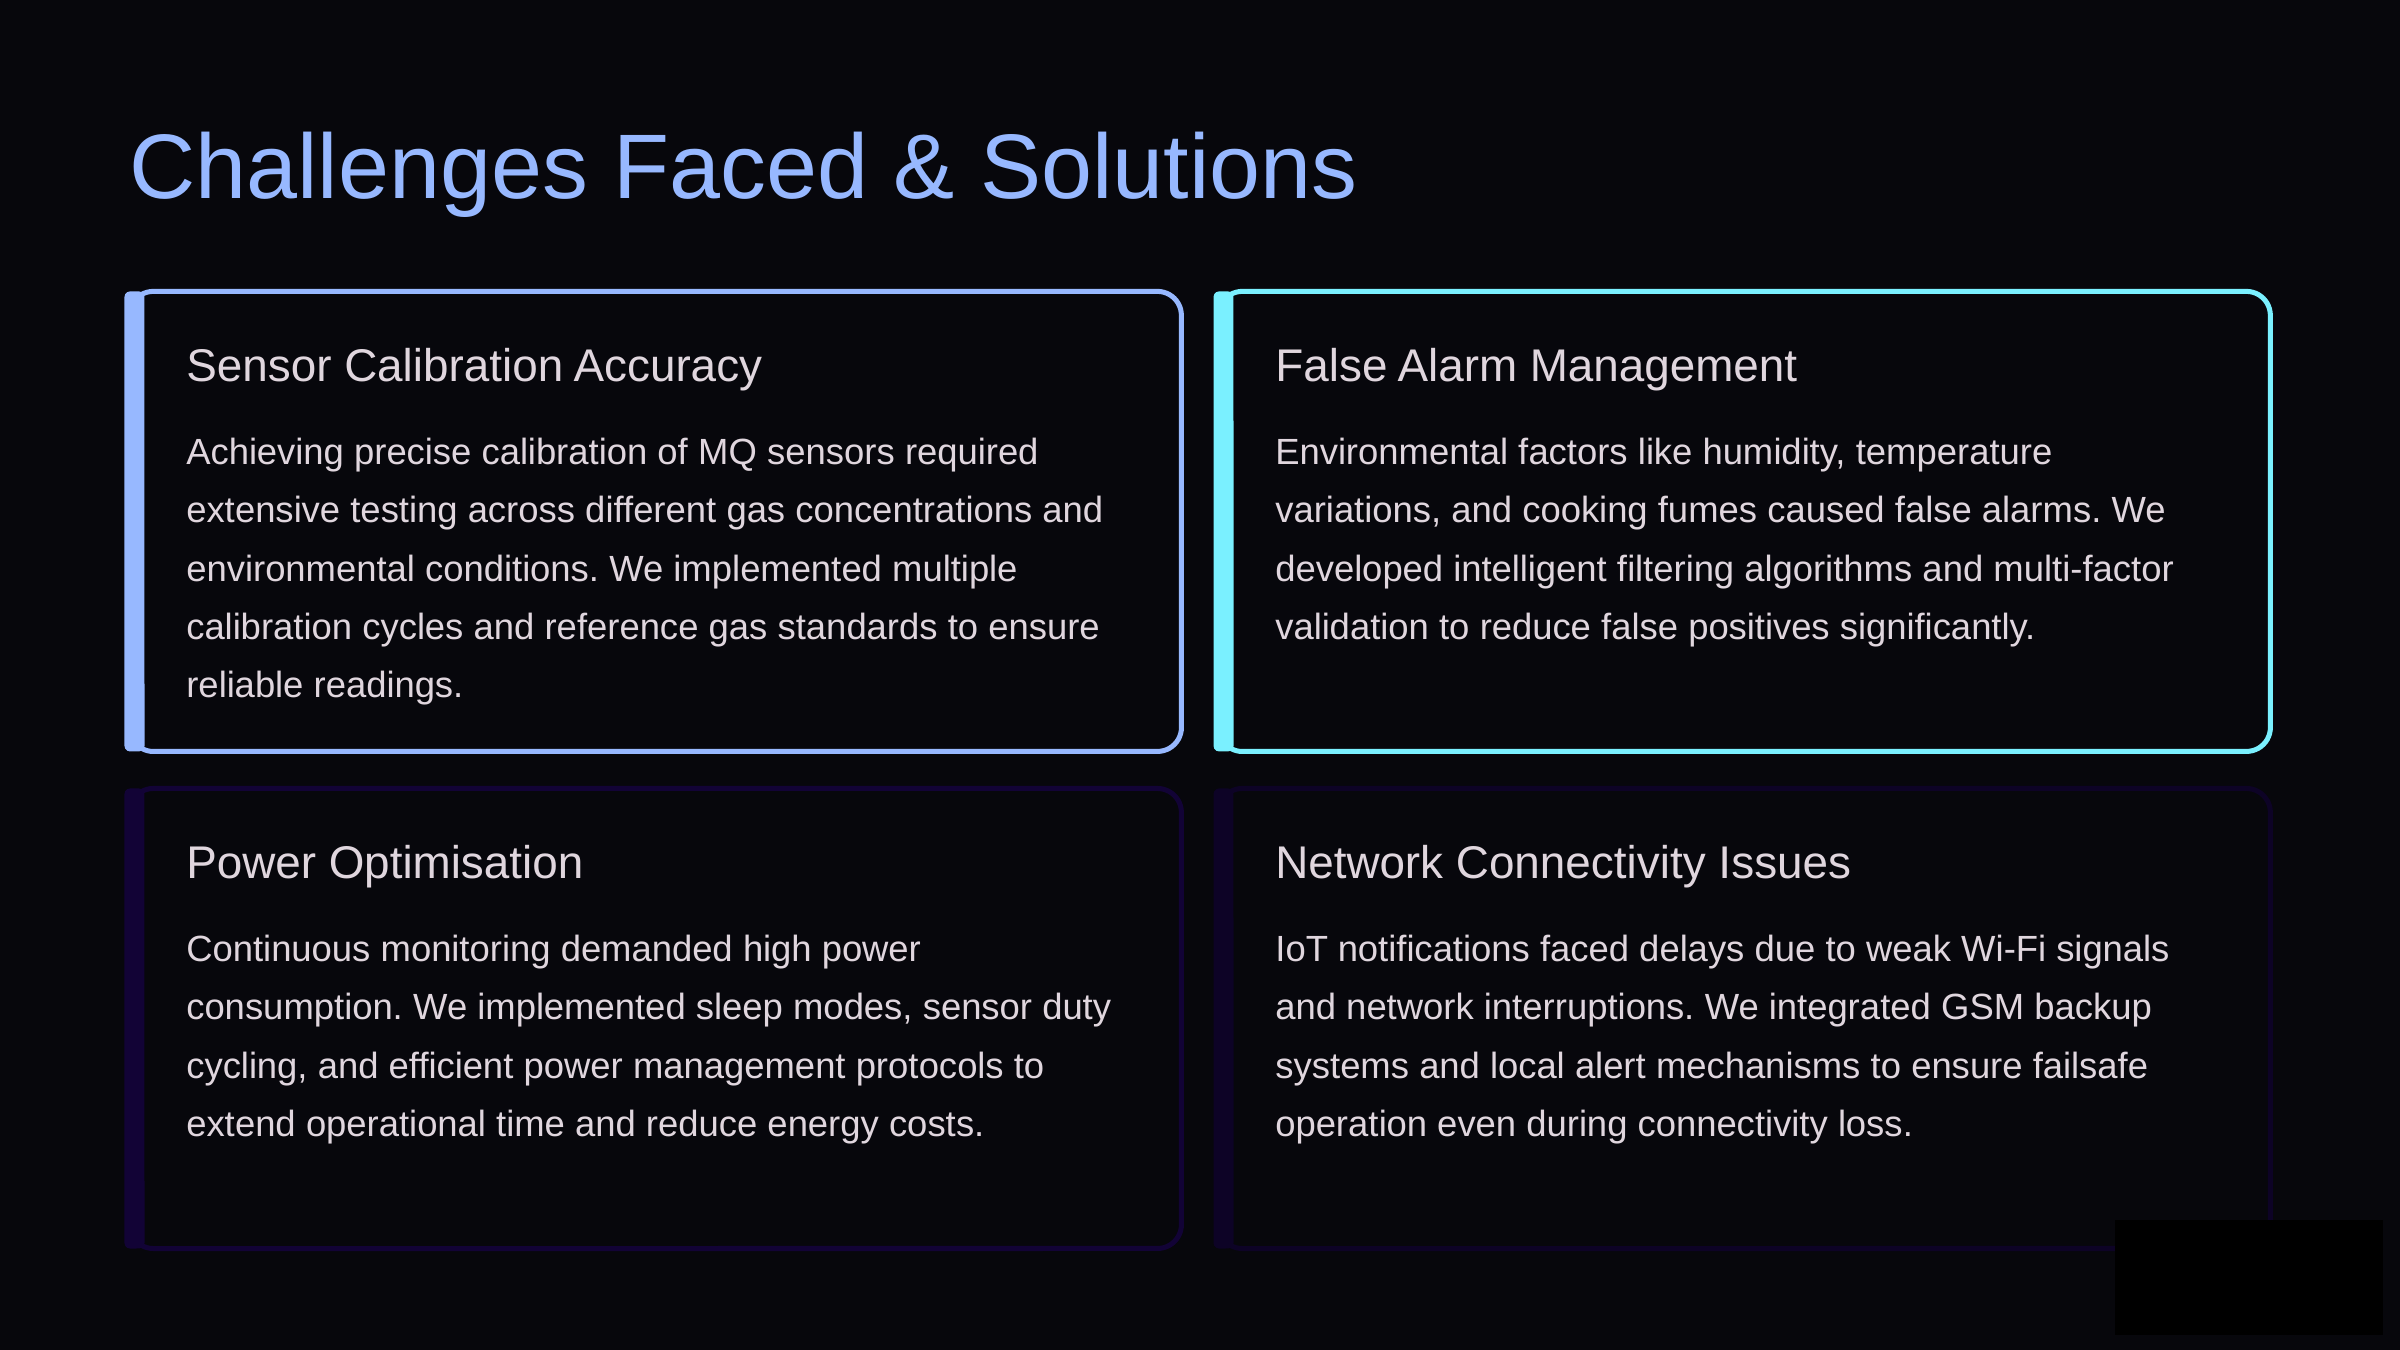

Challenges Faced & Solutions

Sensor Calibration Accuracy
False Alarm Management
Achieving precise calibration of MQ sensors required extensive testing across different gas concentrations and environmental conditions. We implemented multiple calibration cycles and reference gas standards to ensure reliable readings.
Environmental factors like humidity, temperature variations, and cooking fumes caused false alarms. We developed intelligent filtering algorithms and multi-factor validation to reduce false positives significantly.

Power Optimisation
Network Connectivity Issues
Continuous monitoring demanded high power consumption. We implemented sleep modes, sensor duty cycling, and efficient power management protocols to extend operational time and reduce energy costs.
IoT notifications faced delays due to weak Wi-Fi signals and network interruptions. We integrated GSM backup systems and local alert mechanisms to ensure failsafe operation even during connectivity loss.